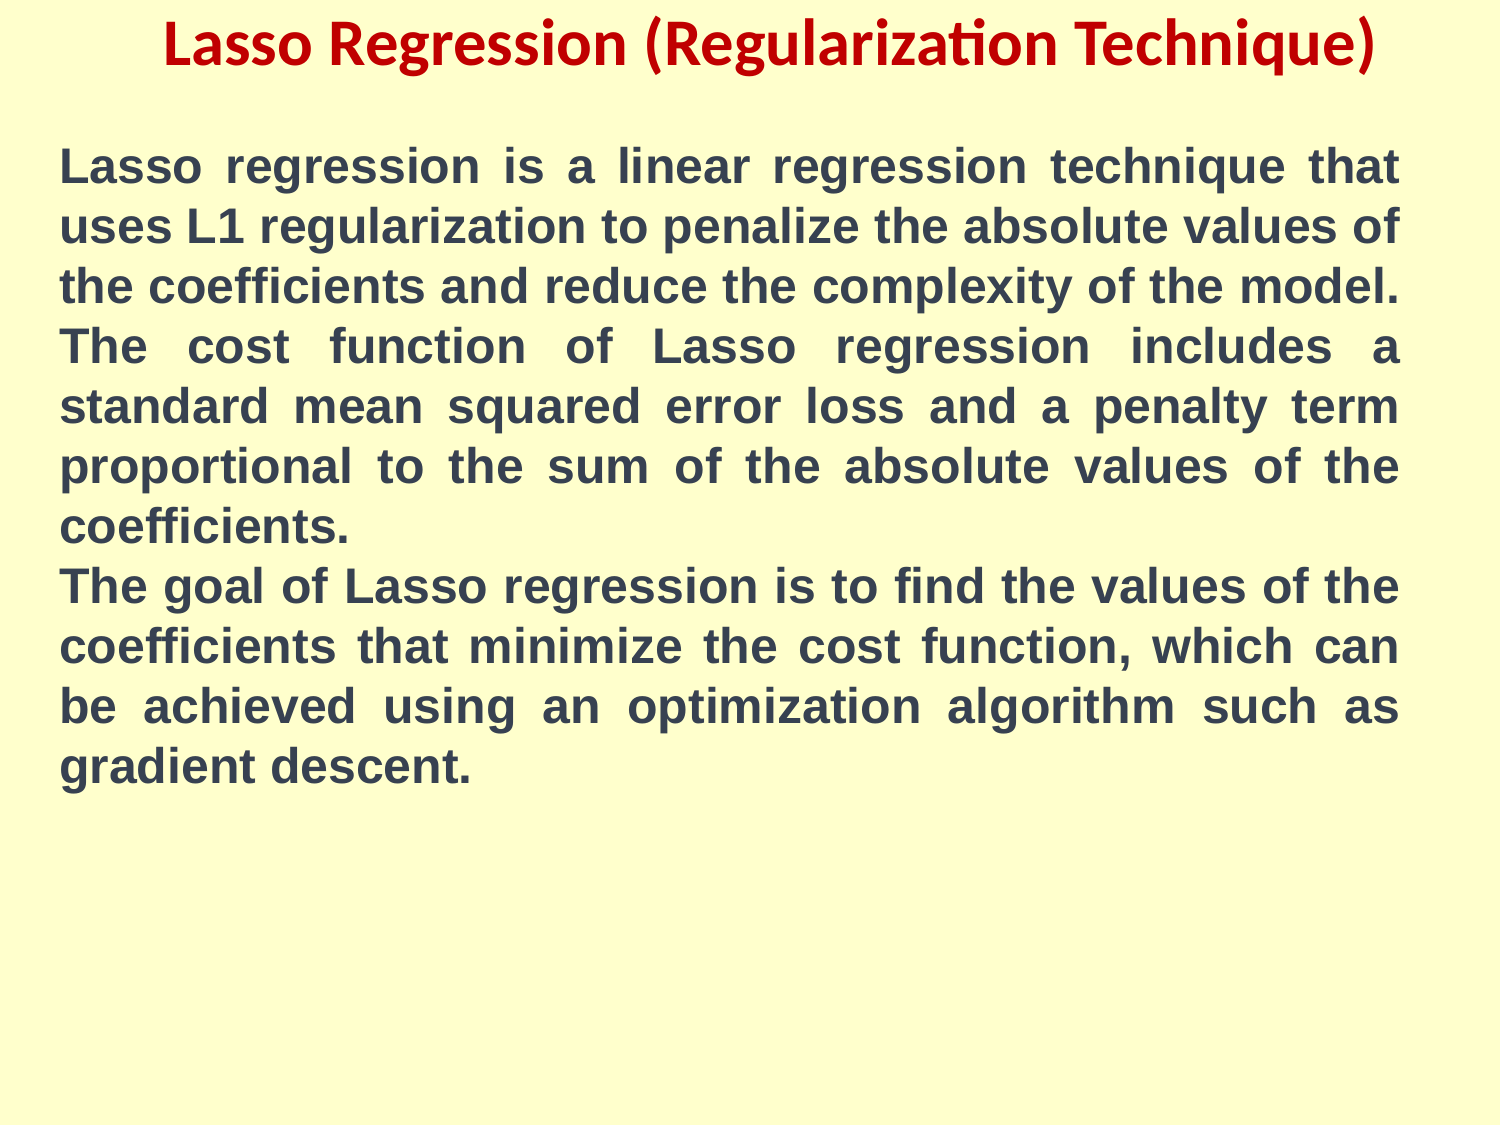

Lasso Regression (Regularization Technique)
Lasso regression is a linear regression technique that uses L1 regularization to penalize the absolute values of the coefficients and reduce the complexity of the model. The cost function of Lasso regression includes a standard mean squared error loss and a penalty term proportional to the sum of the absolute values of the coefficients.
The goal of Lasso regression is to find the values of the coefficients that minimize the cost function, which can be achieved using an optimization algorithm such as gradient descent.